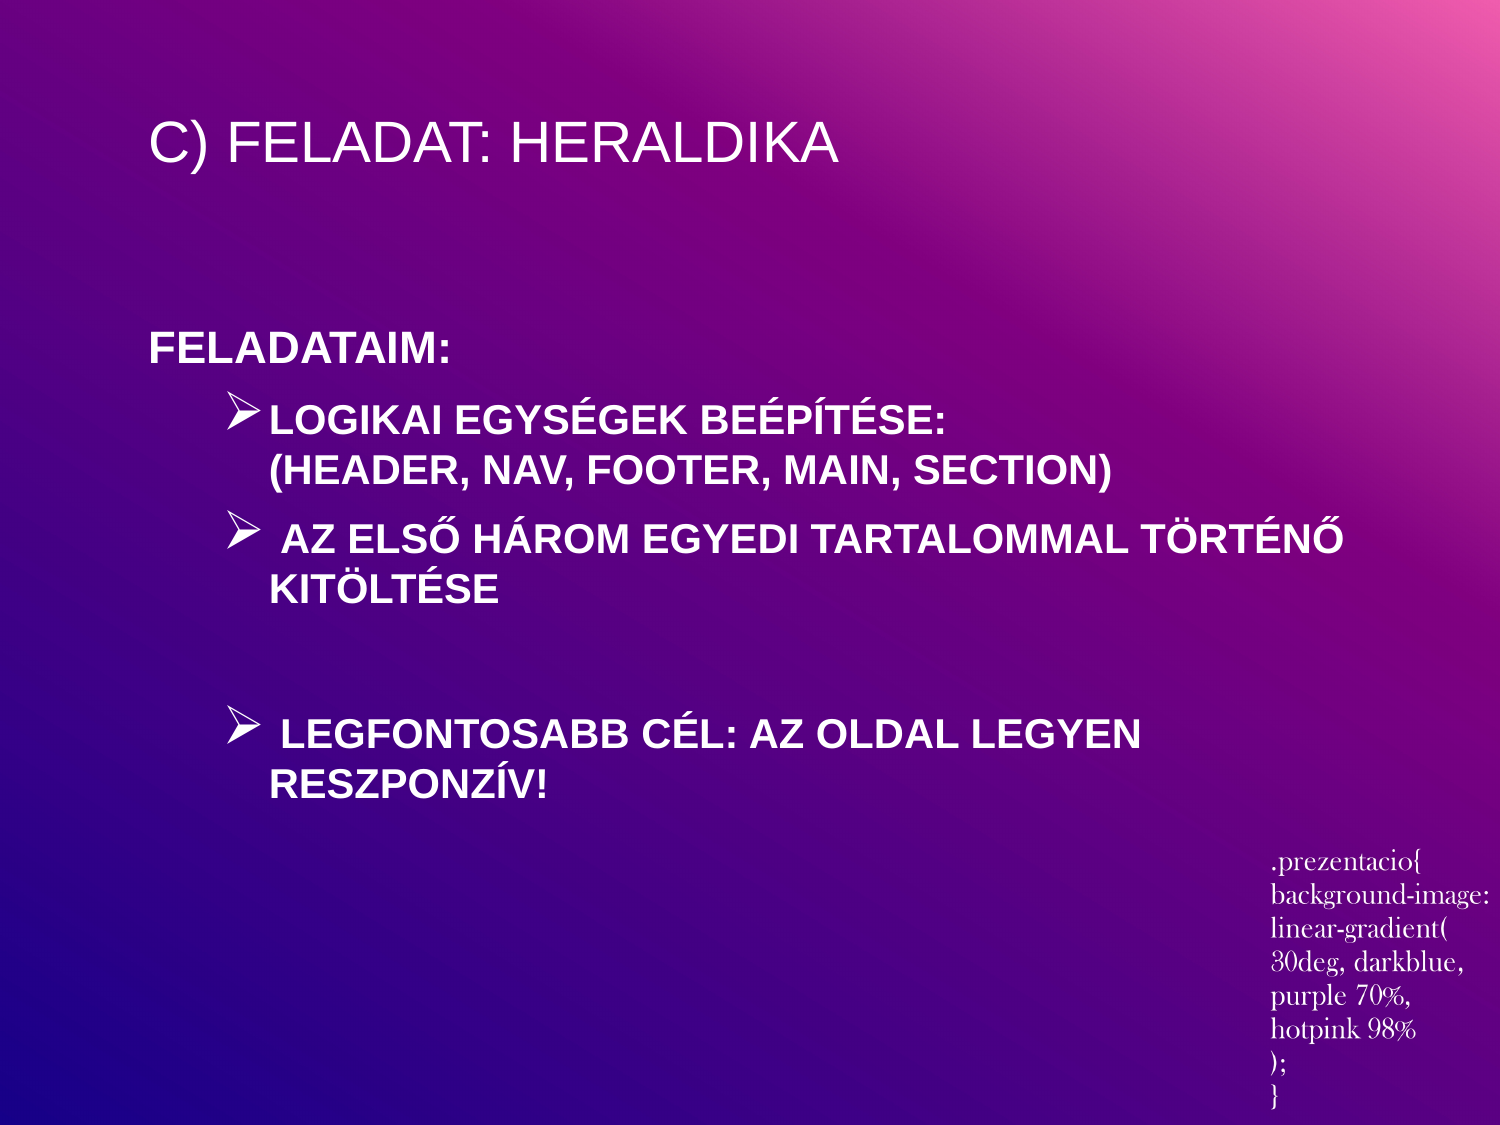

# C) Feladat: Heraldika
Feladataim:
logikai egységek beépítése:
(header, nav, footer, main, section)
 Az első három egyedi tartalommal történő kitöltése

 Legfontosabb Cél: Az oldal legyen reszponzív!